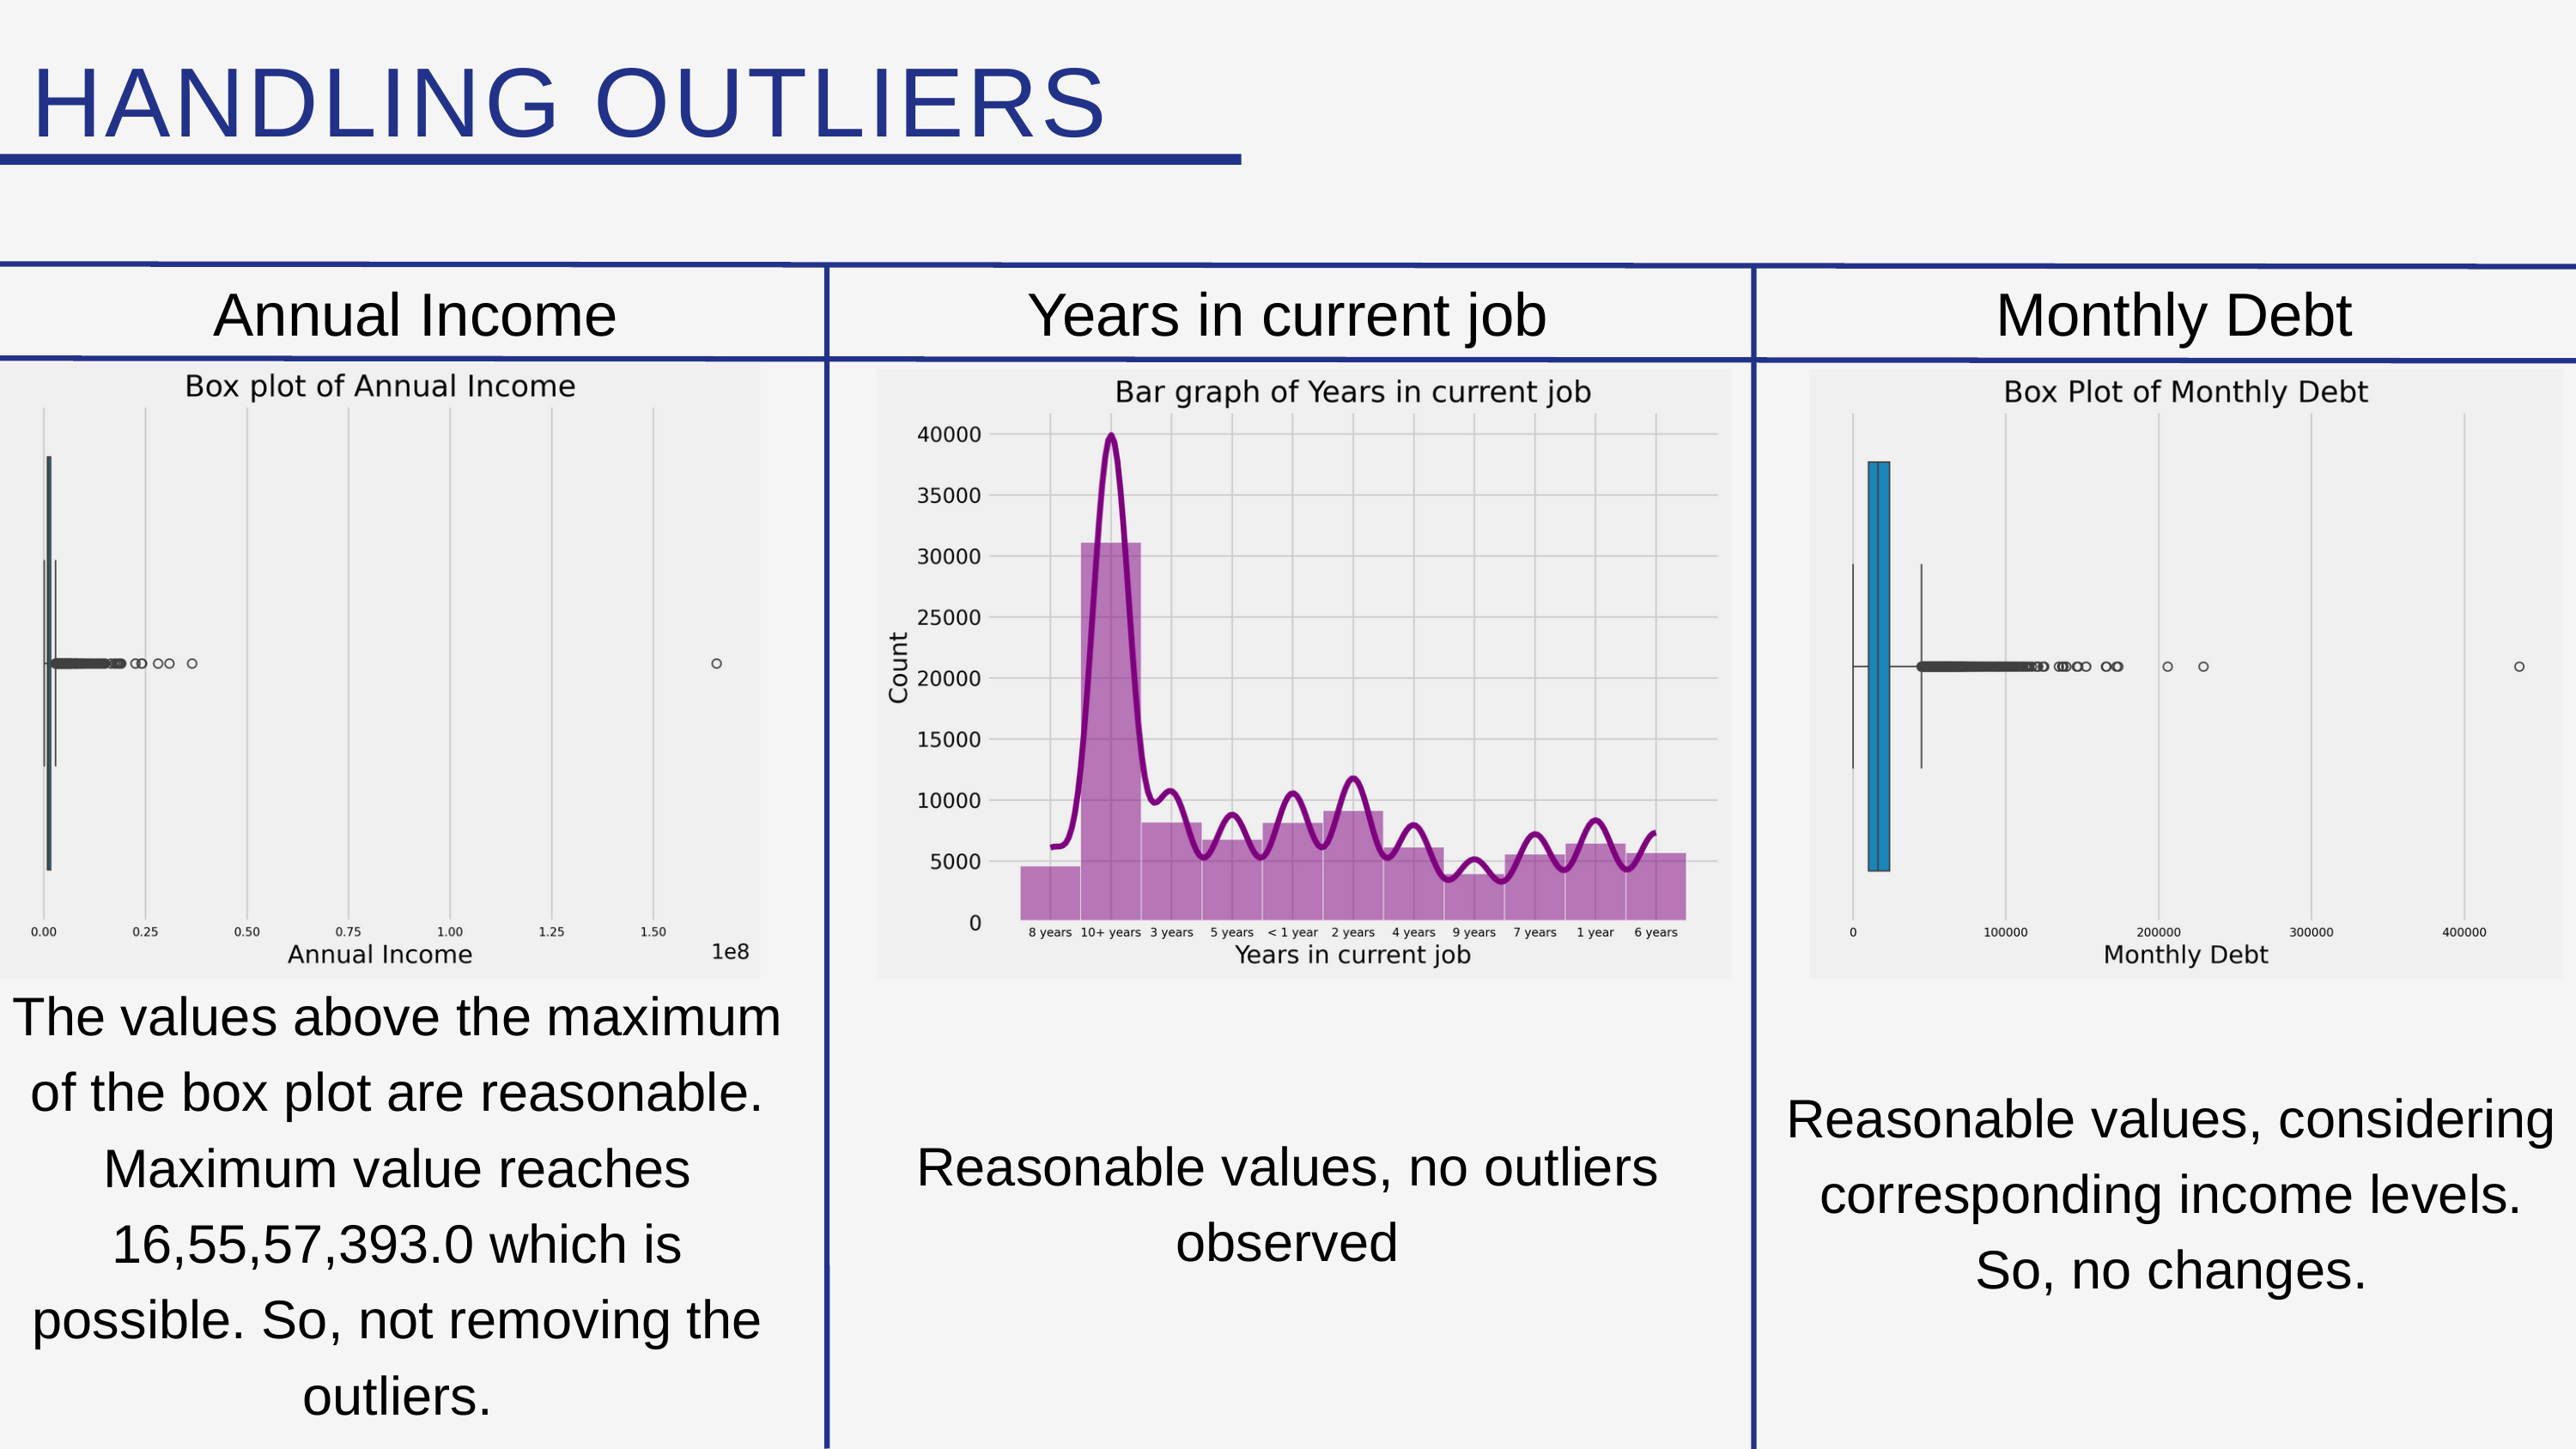

HANDLING OUTLIERS

Annual Income
Years in current job
Monthly Debt

The values above the maximum of the box plot are reasonable. Maximum value reaches 16,55,57,393.0 which is possible. So, not removing the outliers.
Reasonable values, considering corresponding income levels. So, no changes.
Reasonable values, no outliers observed